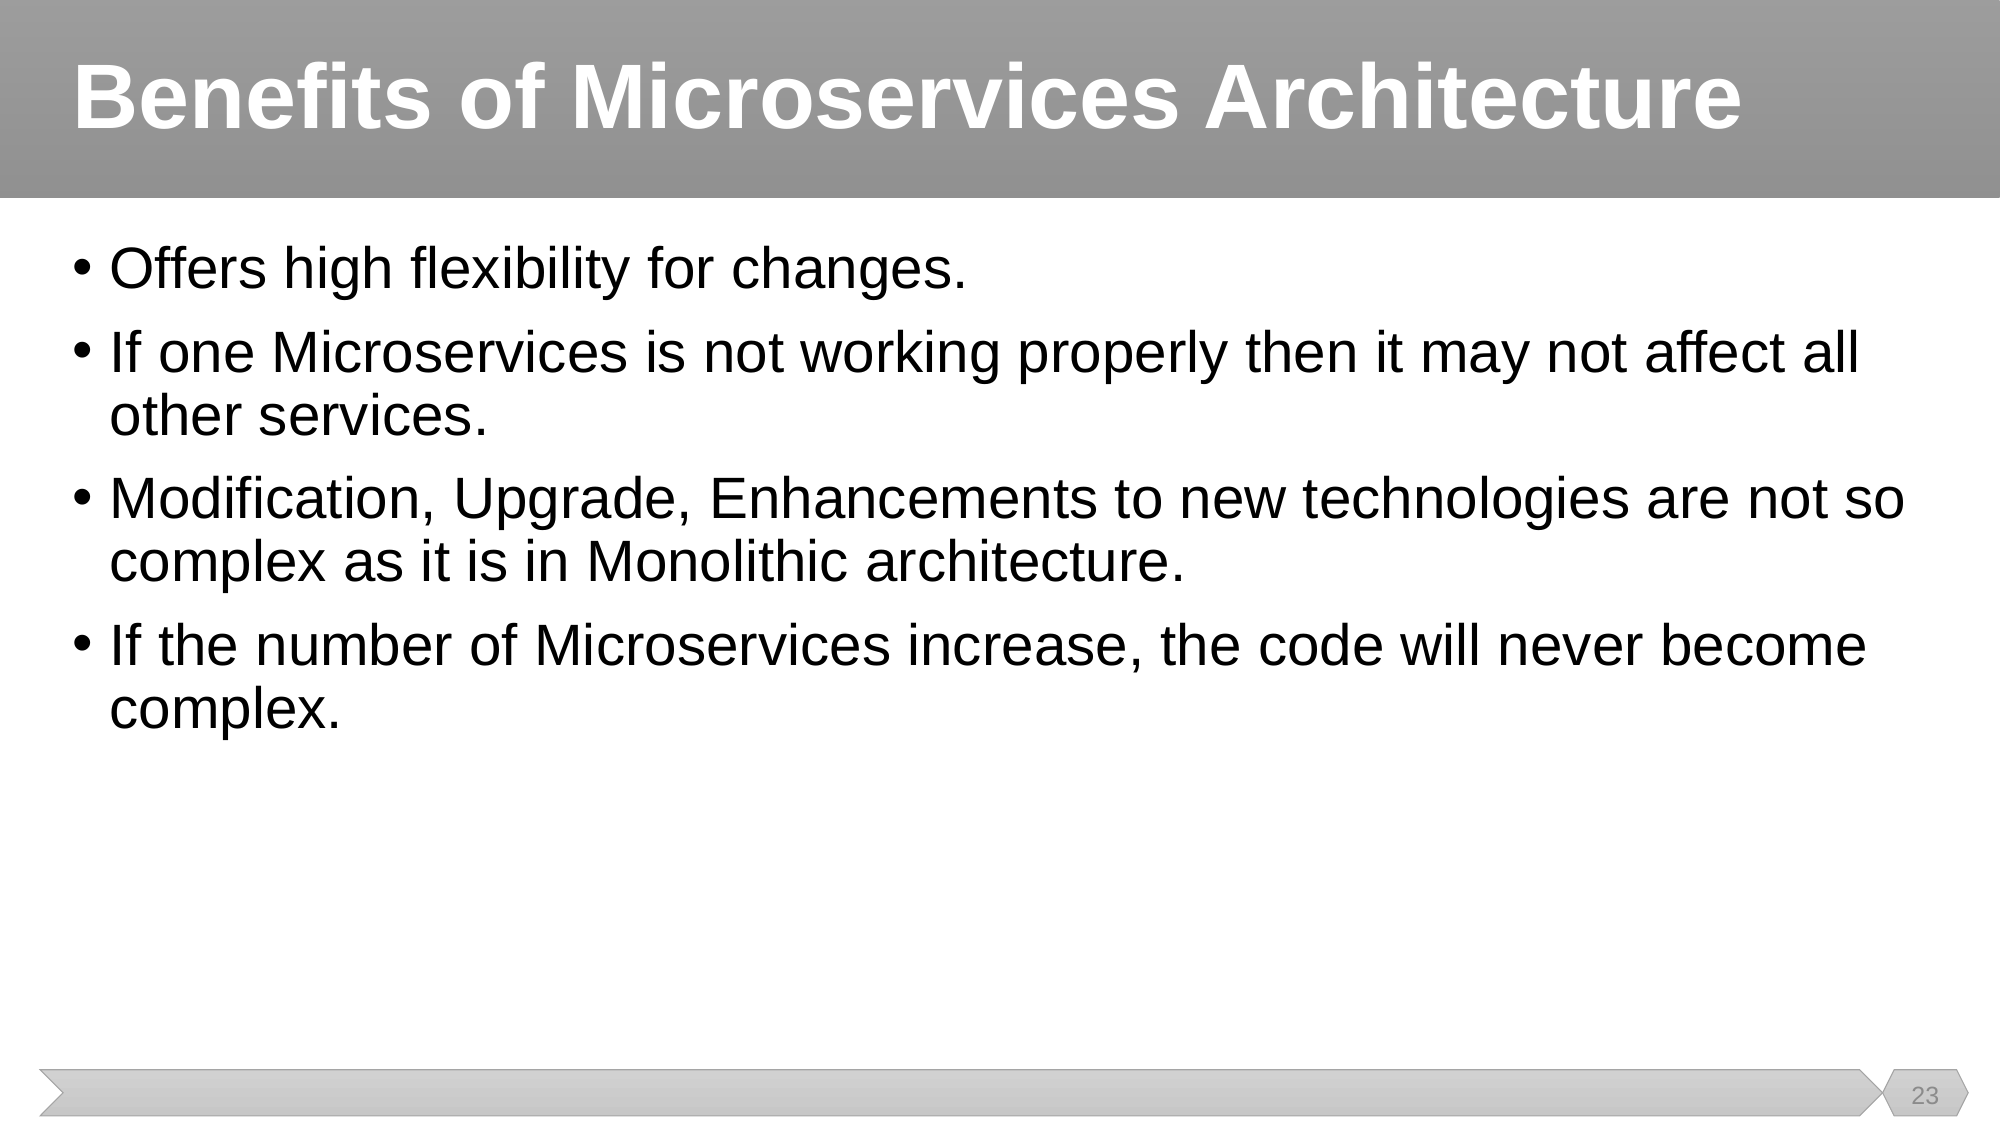

# Benefits of Microservices Architecture
Offers high flexibility for changes.
If one Microservices is not working properly then it may not affect all other services.
Modification, Upgrade, Enhancements to new technologies are not so complex as it is in Monolithic architecture.
If the number of Microservices increase, the code will never become complex.
23